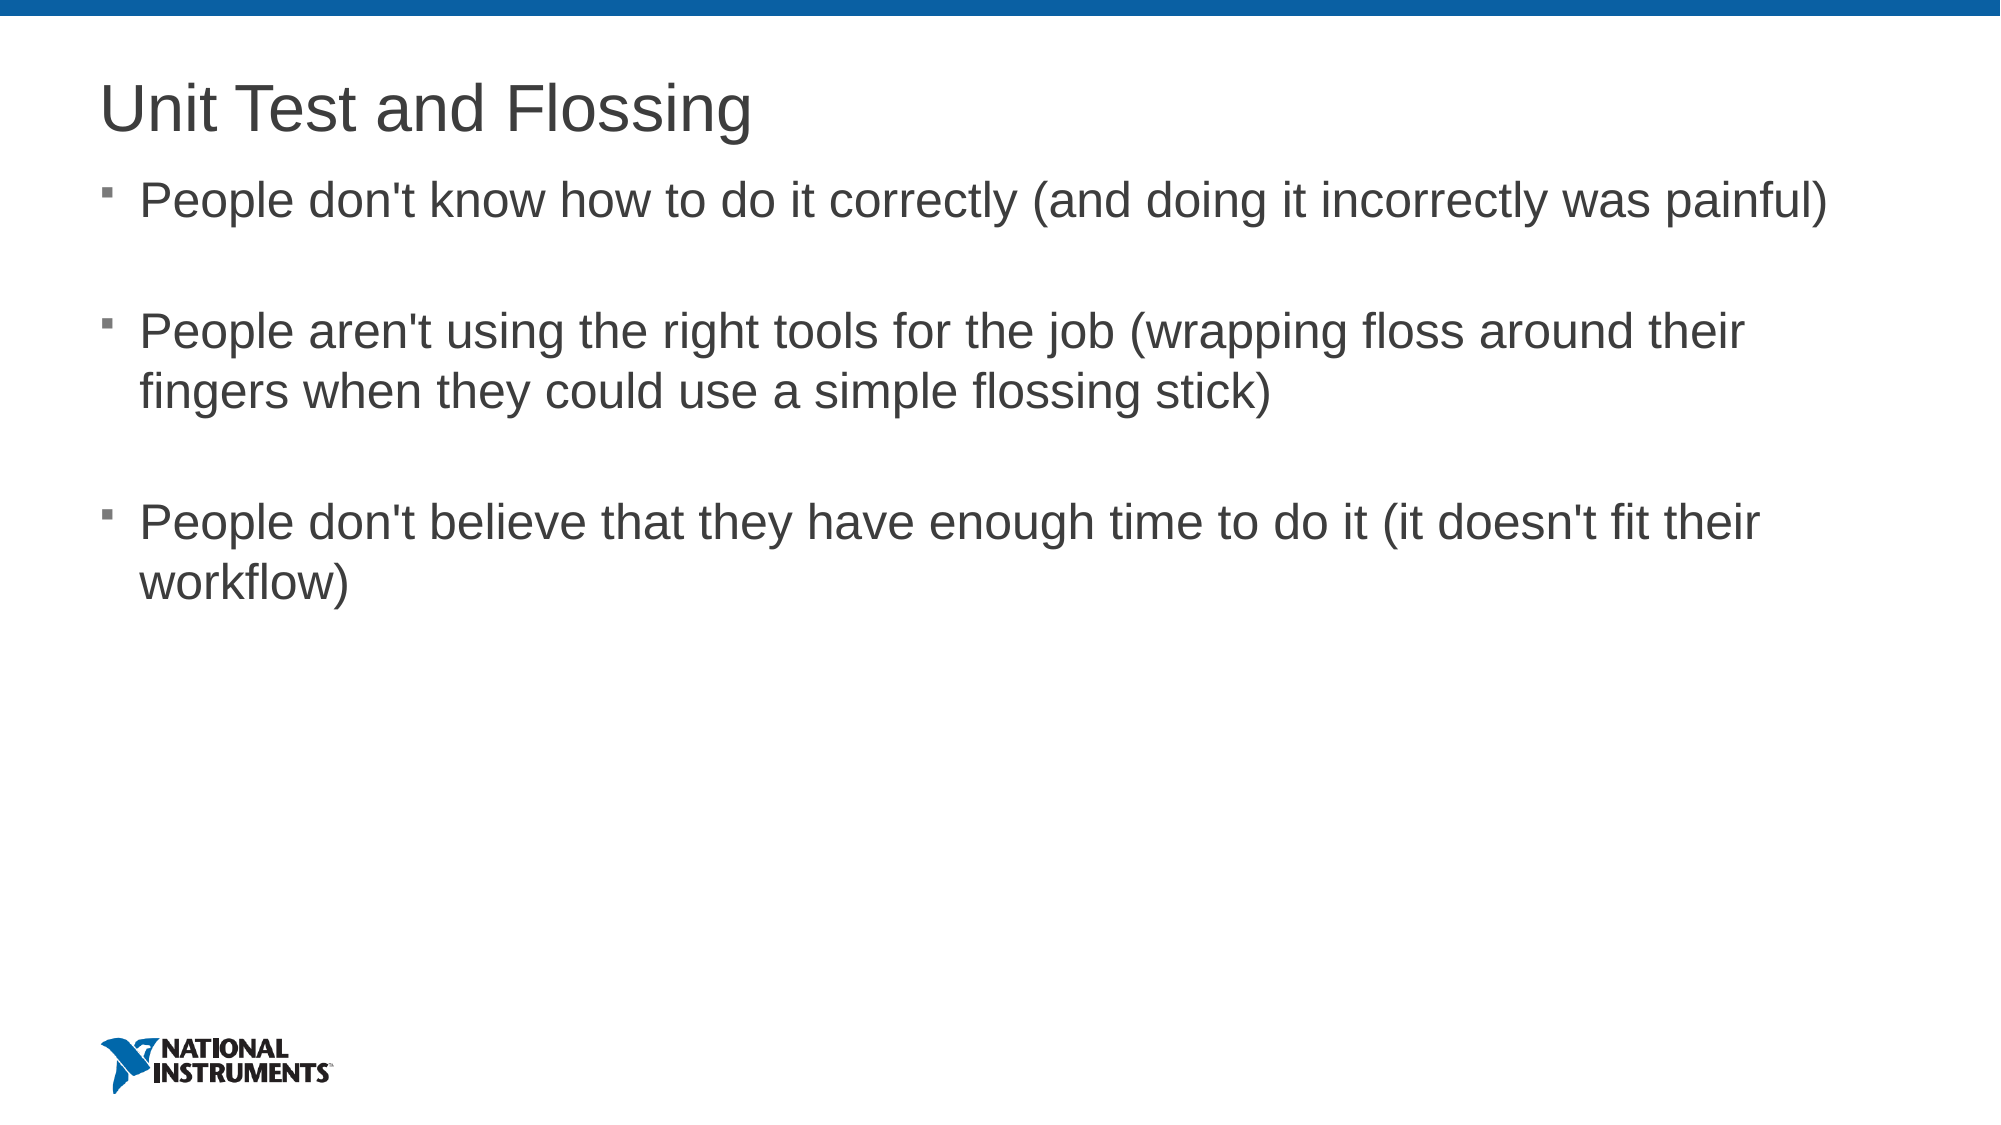

# Unit Test and Flossing
People don't know how to do it correctly (and doing it incorrectly was painful)
People aren't using the right tools for the job (wrapping floss around their fingers when they could use a simple flossing stick)
People don't believe that they have enough time to do it (it doesn't fit their workflow)